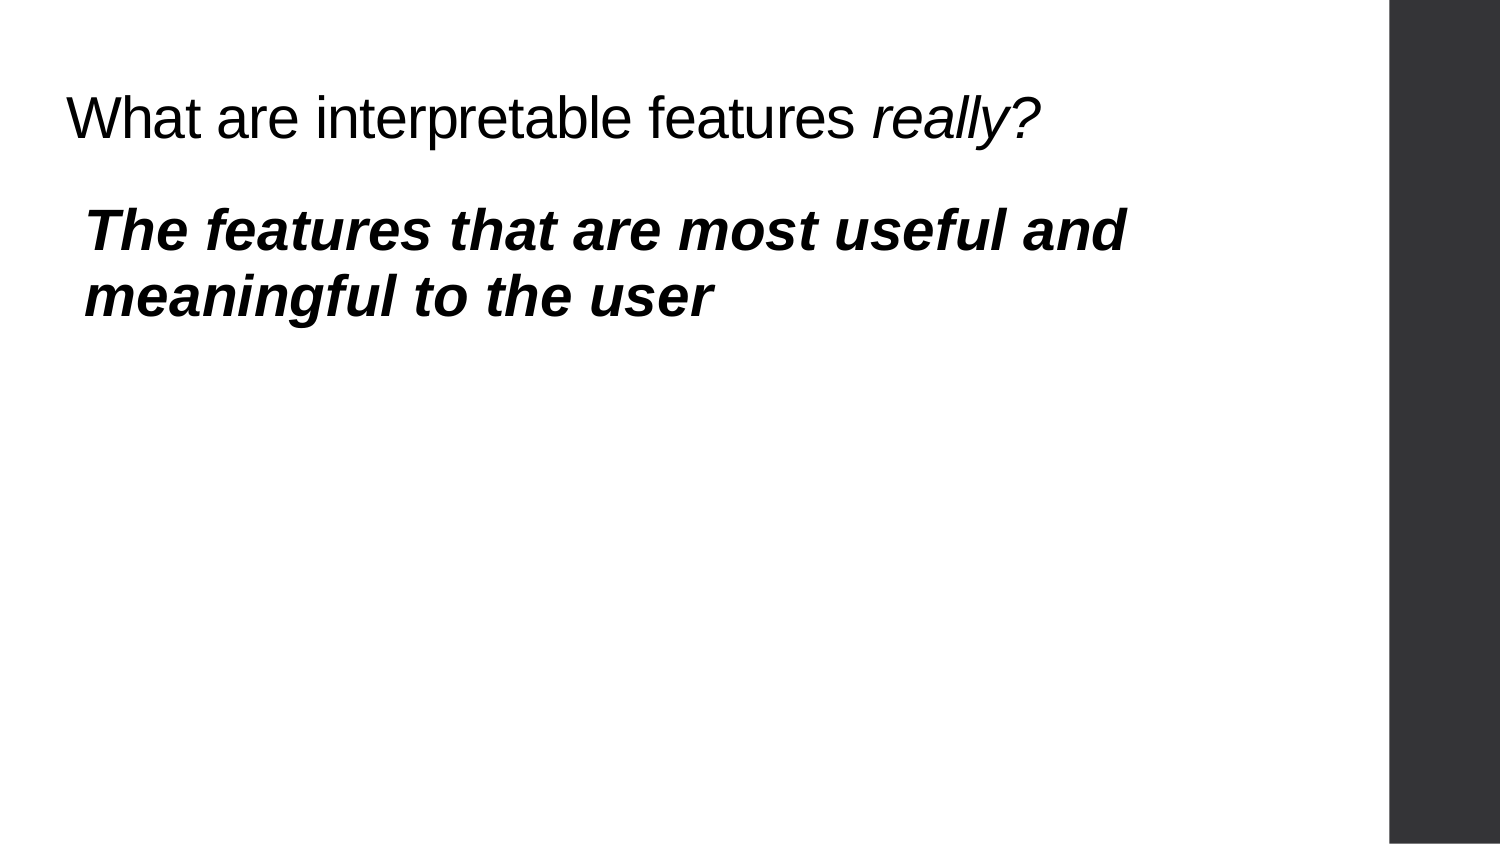

# What are interpretable features really?
The features that are most useful and meaningful to the user